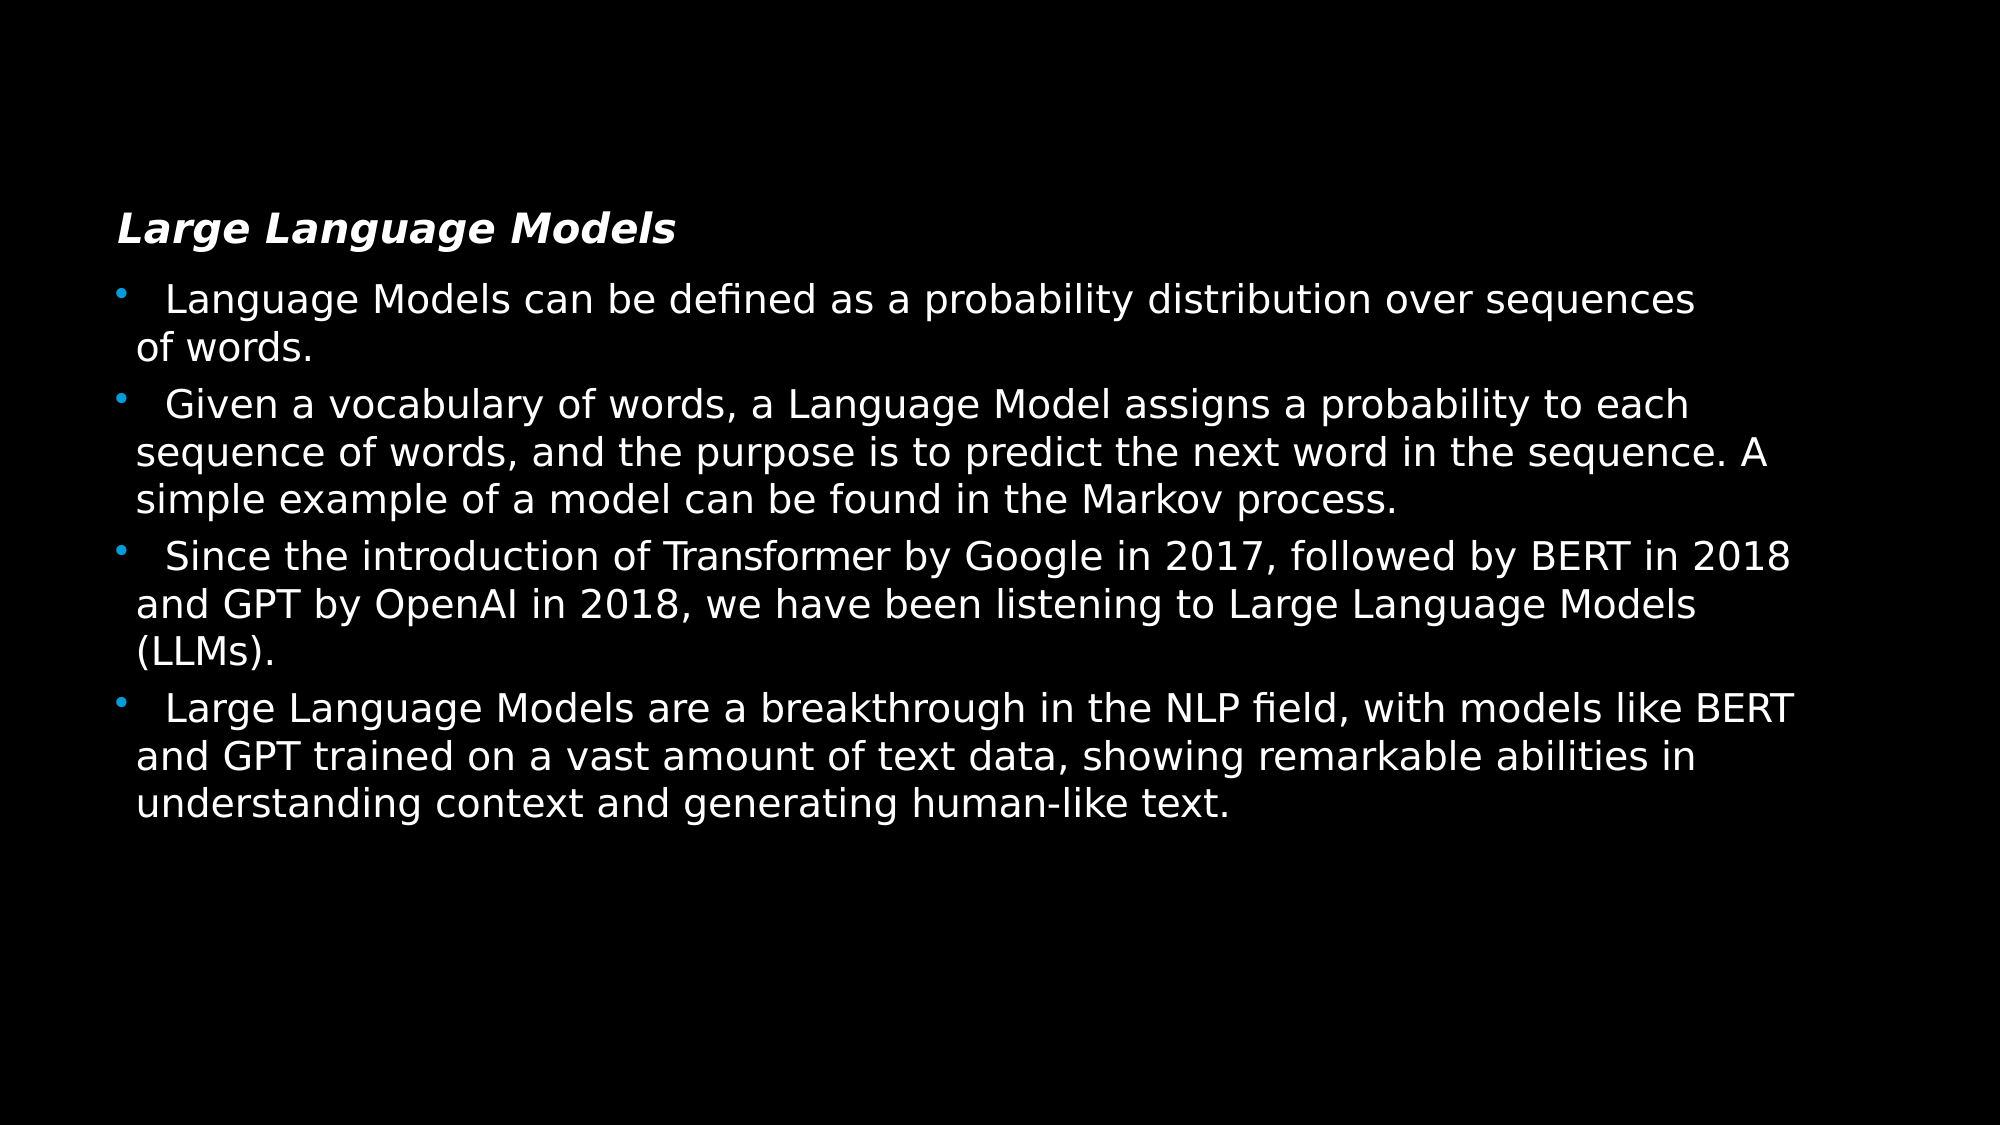

Large Language Models
	Language Models can be defined as a probability distribution over sequences of words.
	Given a vocabulary of words, a Language Model assigns a probability to each sequence of words, and the purpose is to predict the next word in the sequence. A simple example of a model can be found in the Markov process.
	Since the introduction of Transformer by Google in 2017, followed by BERT in 2018 and GPT by OpenAI in 2018, we have been listening to Large Language Models (LLMs).
	Large Language Models are a breakthrough in the NLP field, with models like BERT and GPT trained on a vast amount of text data, showing remarkable abilities in understanding context and generating human-like text.